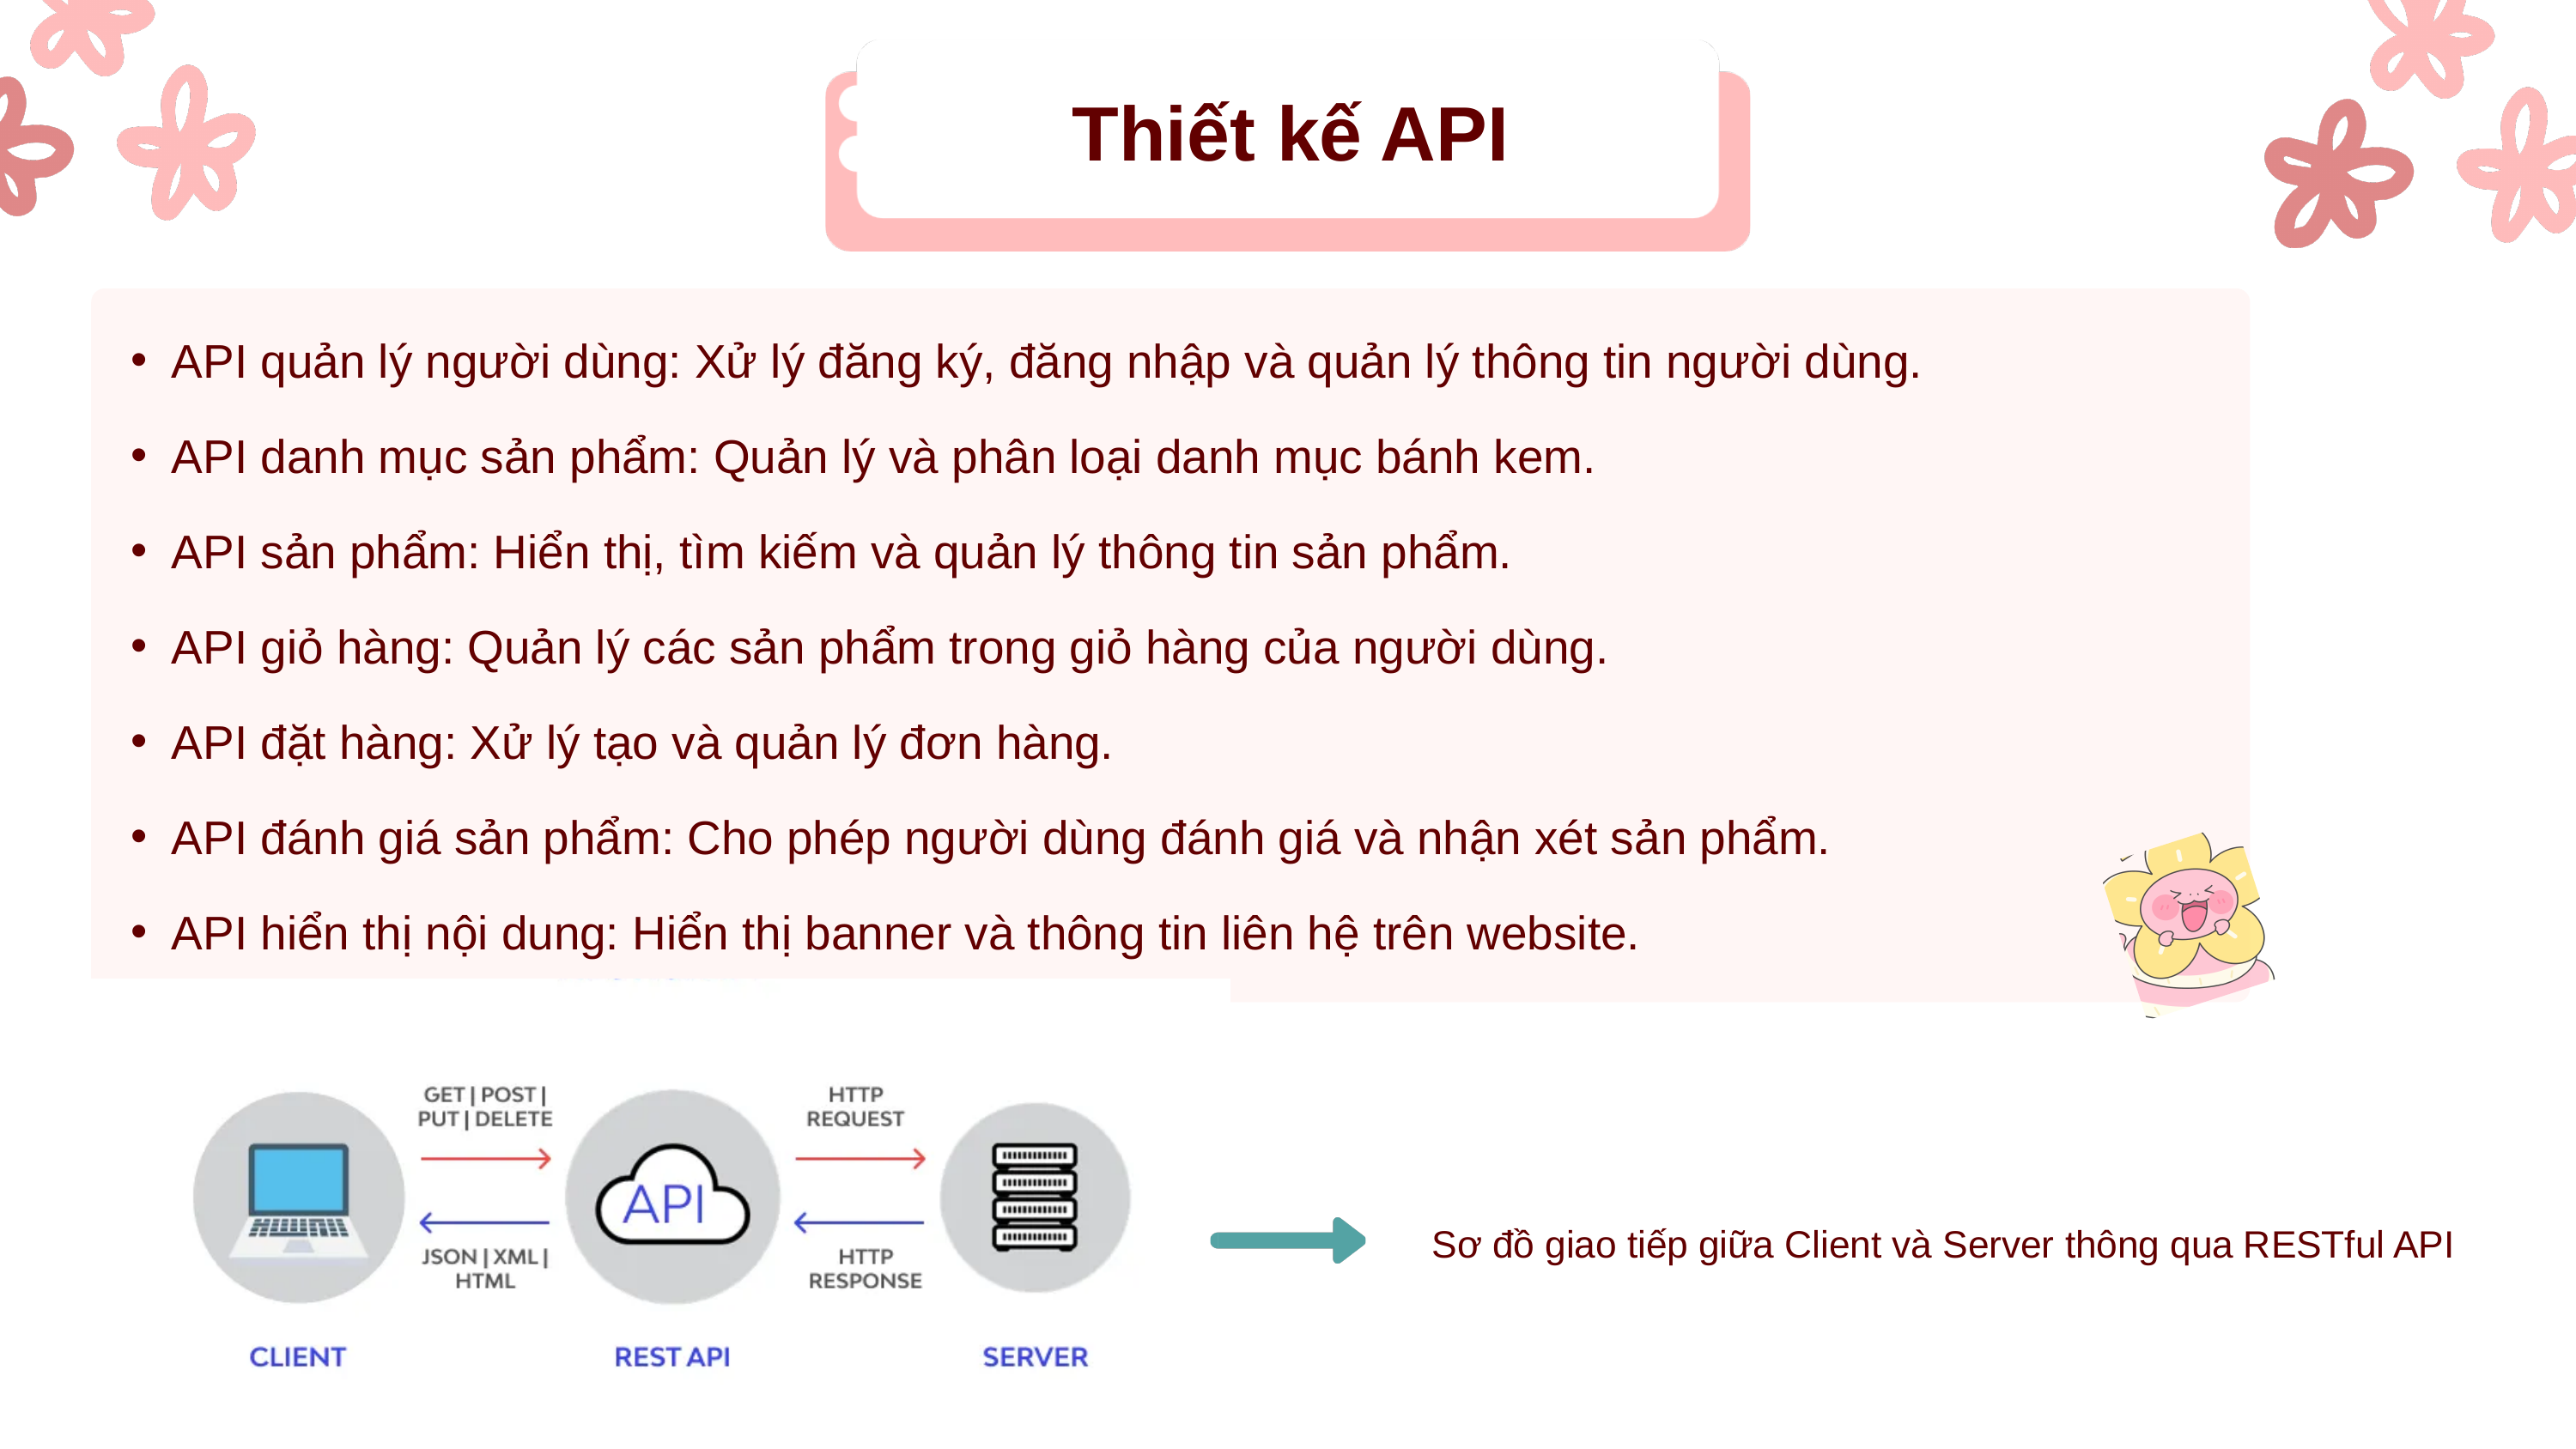

Thiết kế API

API quản lý người dùng: Xử lý đăng ký, đăng nhập và quản lý thông tin người dùng.
API danh mục sản phẩm: Quản lý và phân loại danh mục bánh kem.
API sản phẩm: Hiển thị, tìm kiếm và quản lý thông tin sản phẩm.
API giỏ hàng: Quản lý các sản phẩm trong giỏ hàng của người dùng.
API đặt hàng: Xử lý tạo và quản lý đơn hàng.
API đánh giá sản phẩm: Cho phép người dùng đánh giá và nhận xét sản phẩm.
API hiển thị nội dung: Hiển thị banner và thông tin liên hệ trên website.

Sơ đồ giao tiếp giữa Client và Server thông qua RESTful API